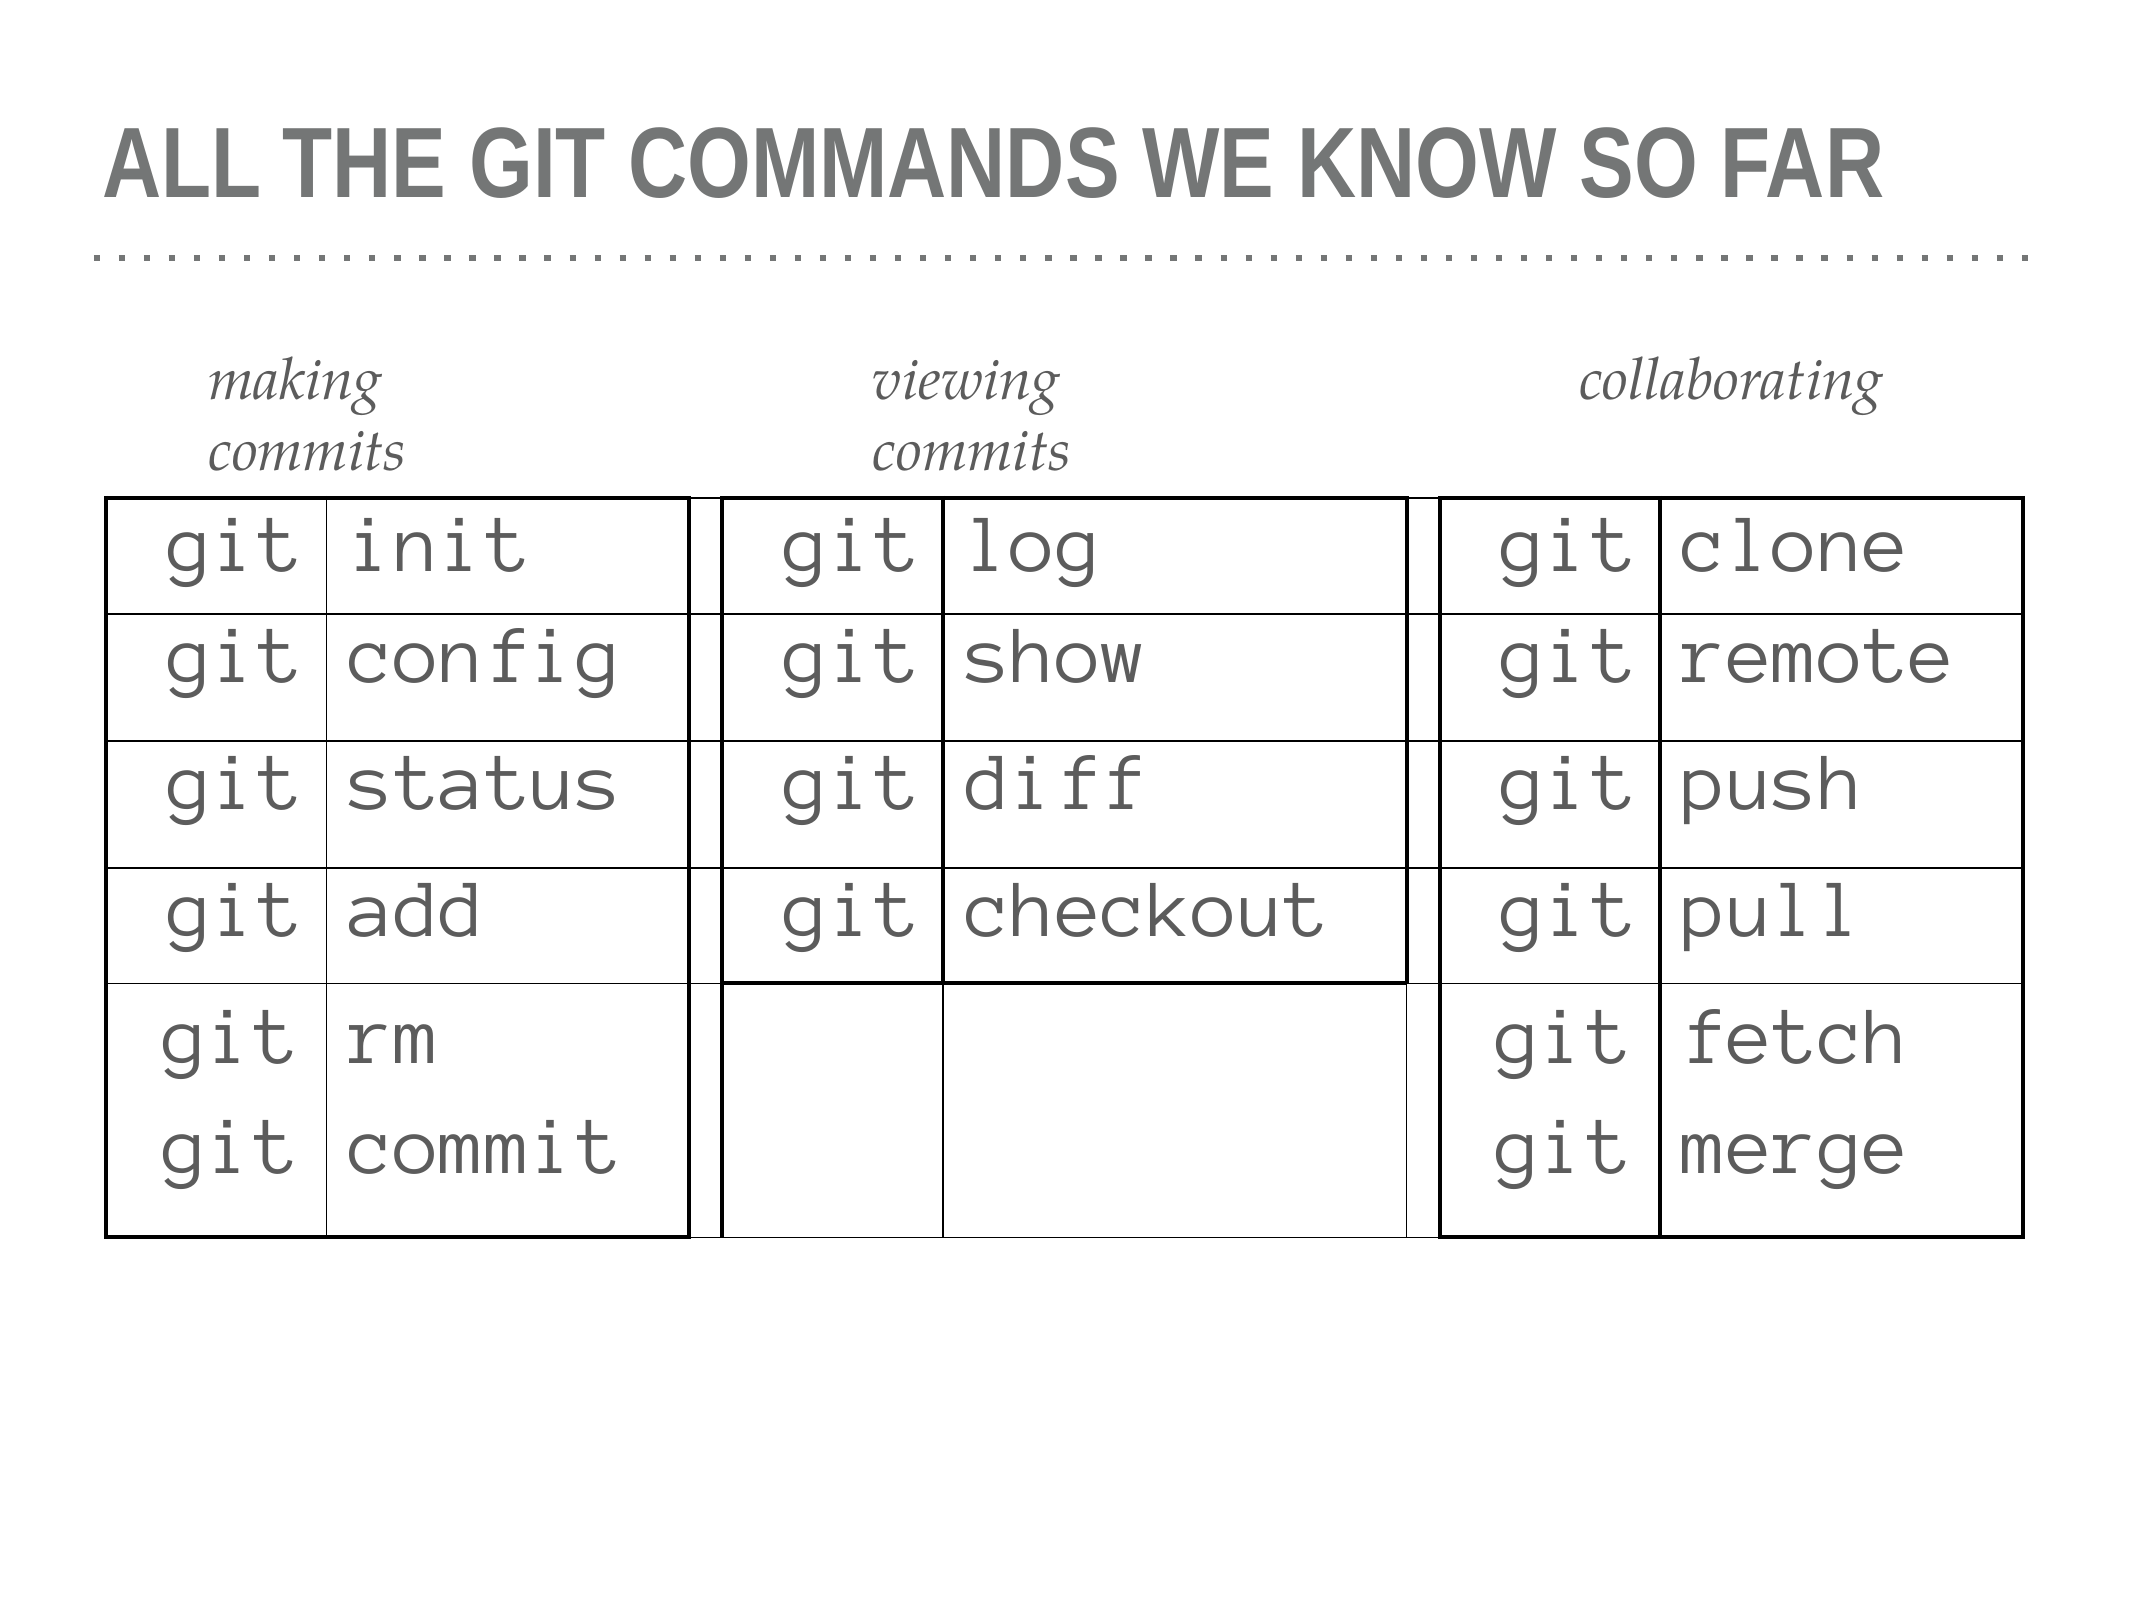

# ALL THE GIT COMMANDS WE KNOW SO FAR
making commits
viewing commits
collaborating
| git | init |  | git | log |  | git | clone |
| --- | --- | --- | --- | --- | --- | --- | --- |
| git | config |  | git | show |  | git | remote |
| git | status |  | git | diff |  | git | push |
| git | add |  | git | checkout |  | git | pull |
| git git | rm commit |  |  |  |  | git git | fetch merge |